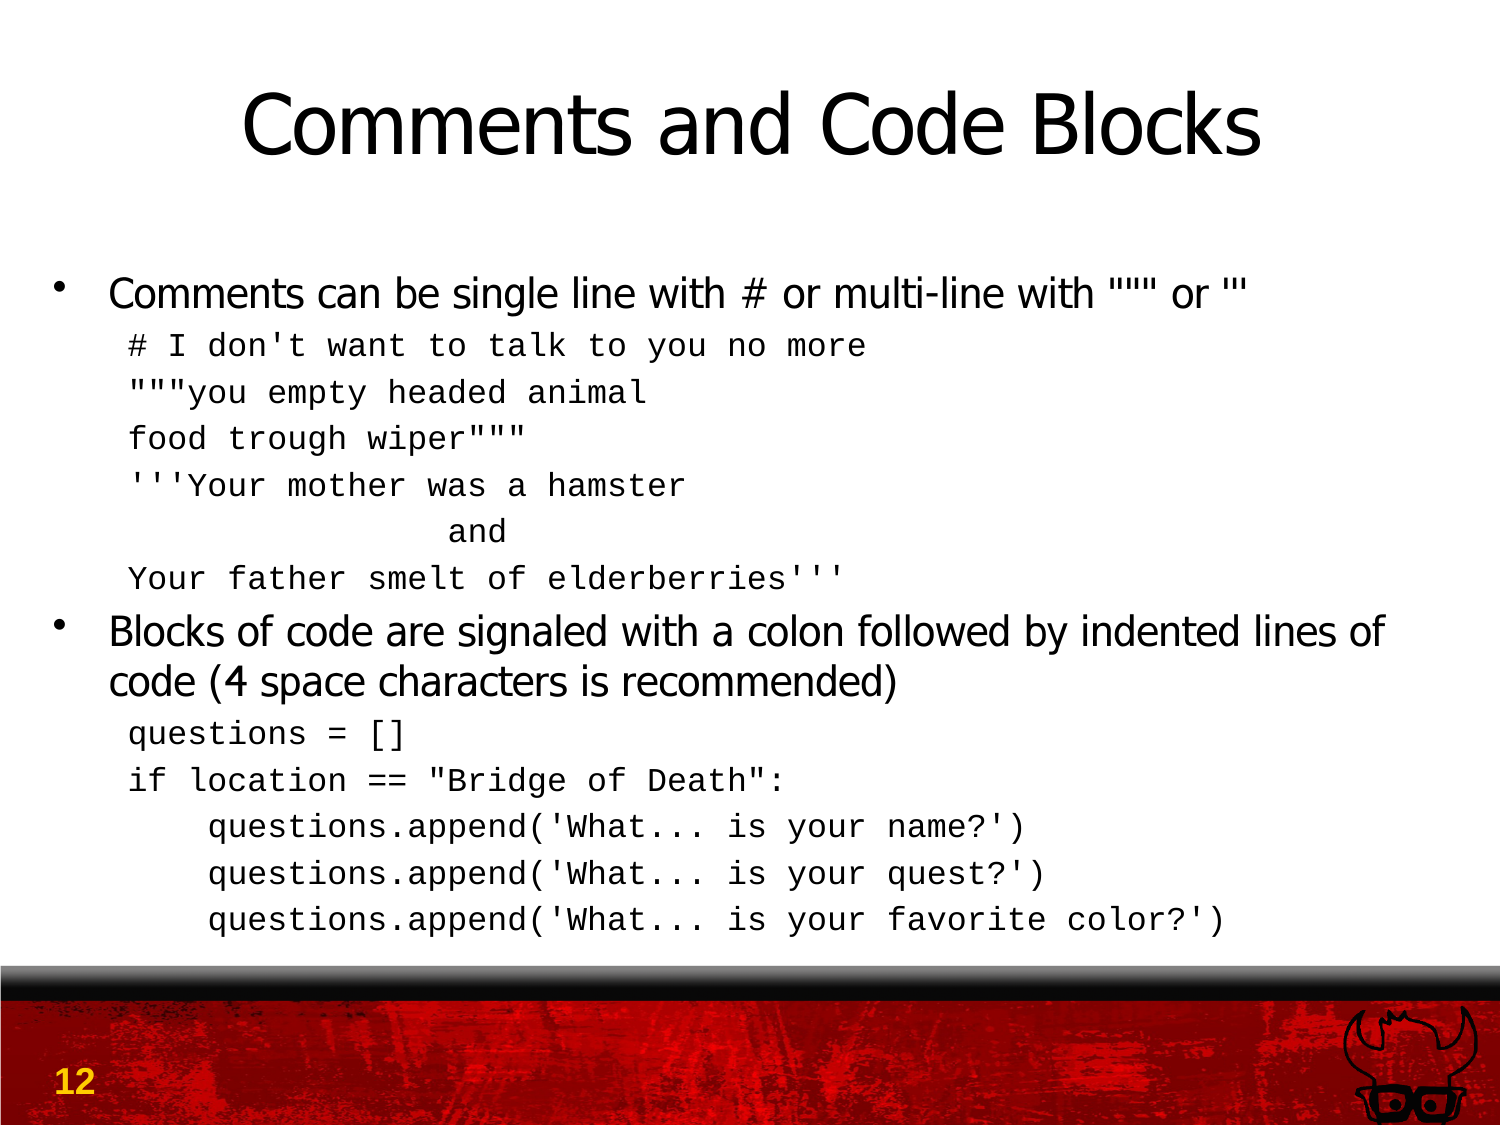

# Comments and Code Blocks
Comments can be single line with # or multi-line with """ or '''
# I don't want to talk to you no more
"""you empty headed animal
food trough wiper"""
'''Your mother was a hamster
                and
Your father smelt of elderberries'''
Blocks of code are signaled with a colon followed by indented lines of code (4 space characters is recommended)
questions = []
if location == "Bridge of Death":
    questions.append('What... is your name?')
    questions.append('What... is your quest?')
    questions.append('What... is your favorite color?')